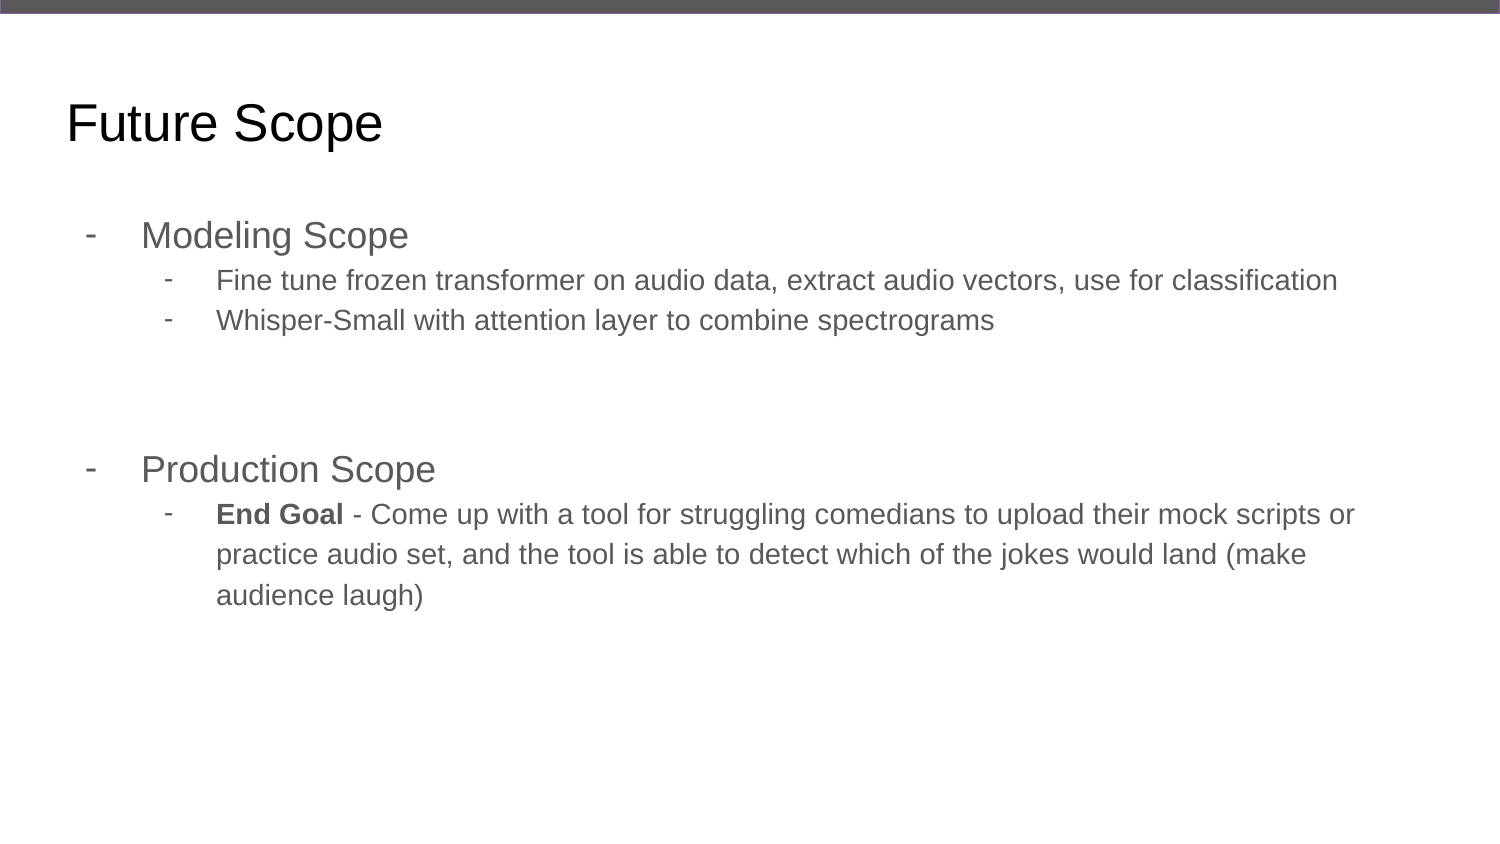

# Future Scope
Modeling Scope
Fine tune frozen transformer on audio data, extract audio vectors, use for classification
Whisper-Small with attention layer to combine spectrograms

Production Scope
End Goal - Come up with a tool for struggling comedians to upload their mock scripts or practice audio set, and the tool is able to detect which of the jokes would land (make audience laugh)